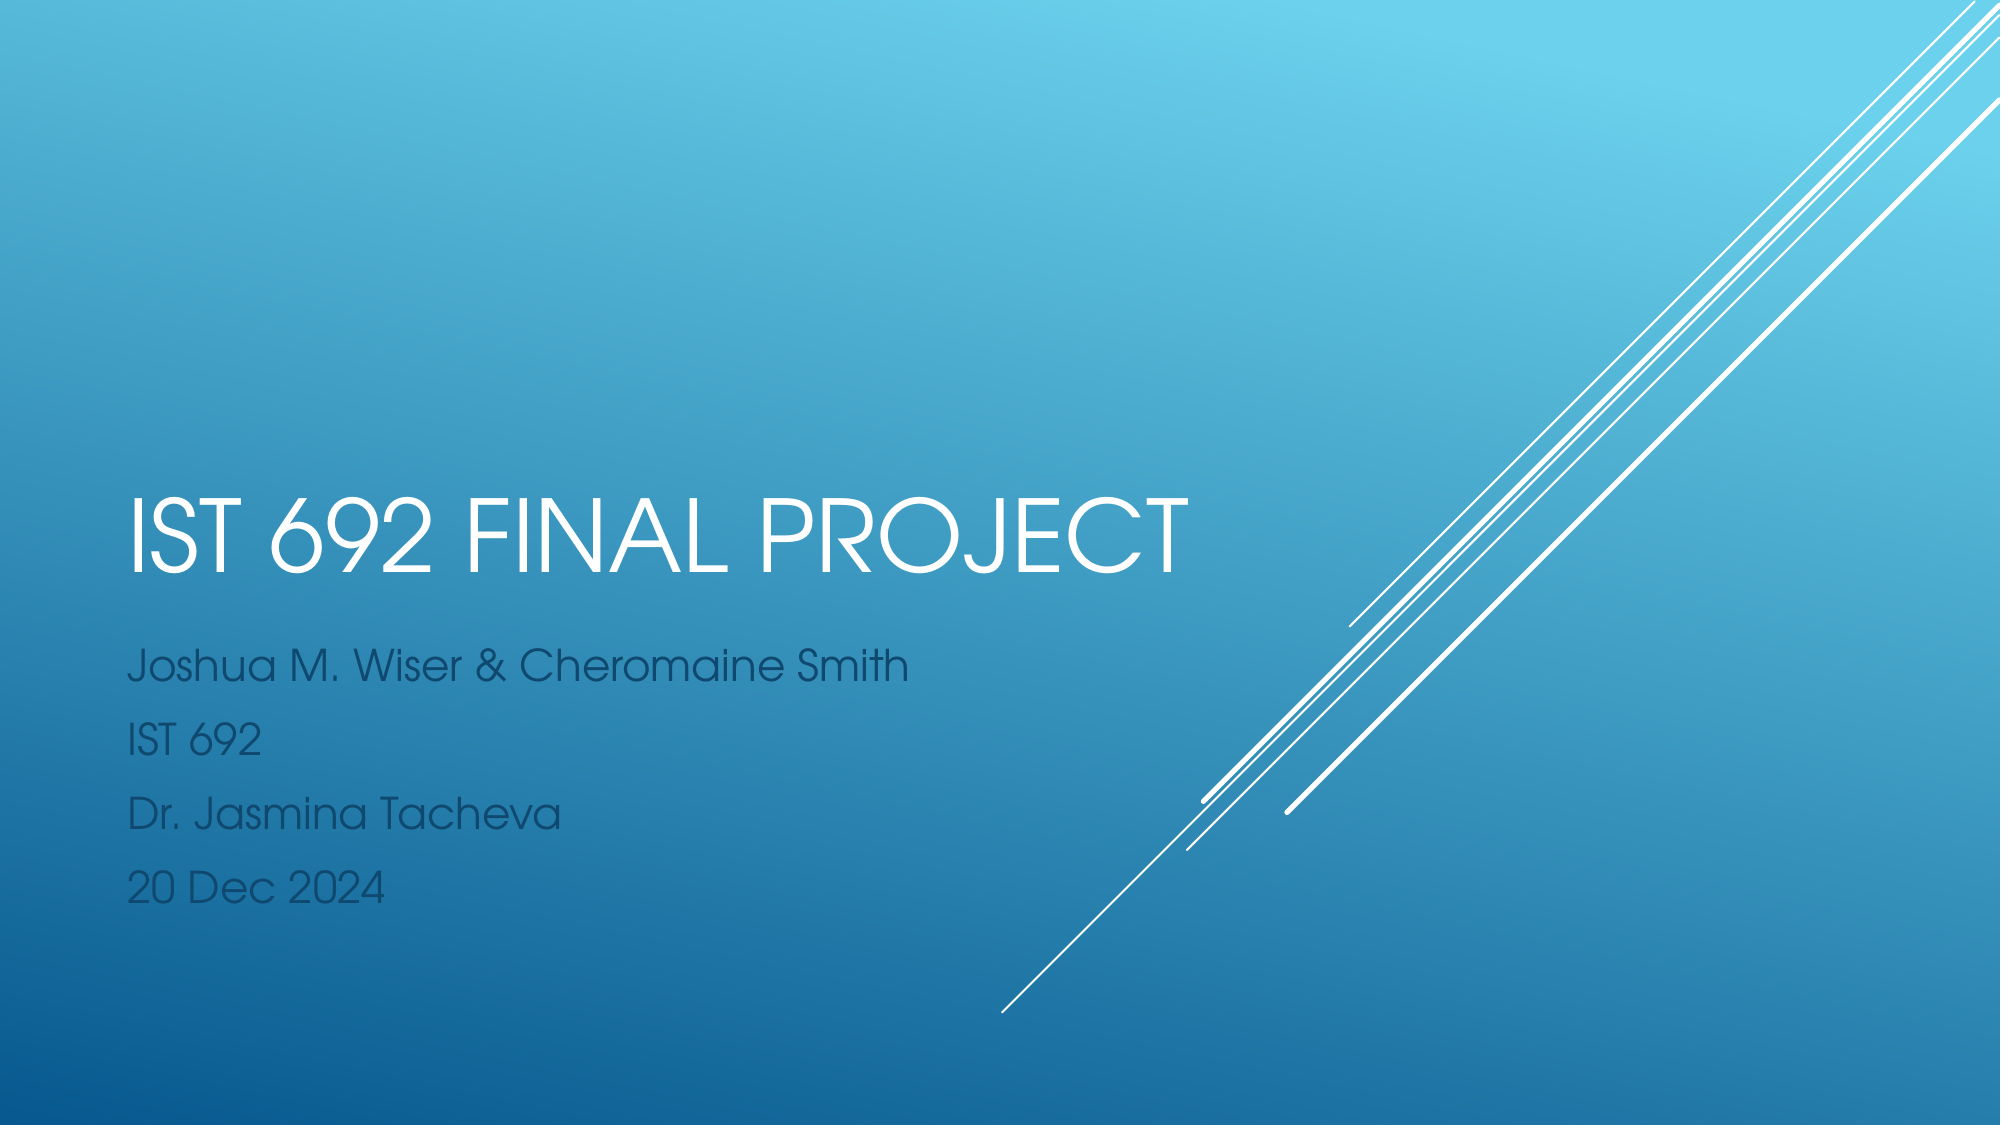

# IST 692 Final Project
Joshua M. Wiser & Cheromaine Smith
IST 692
Dr. Jasmina Tacheva
20 Dec 2024